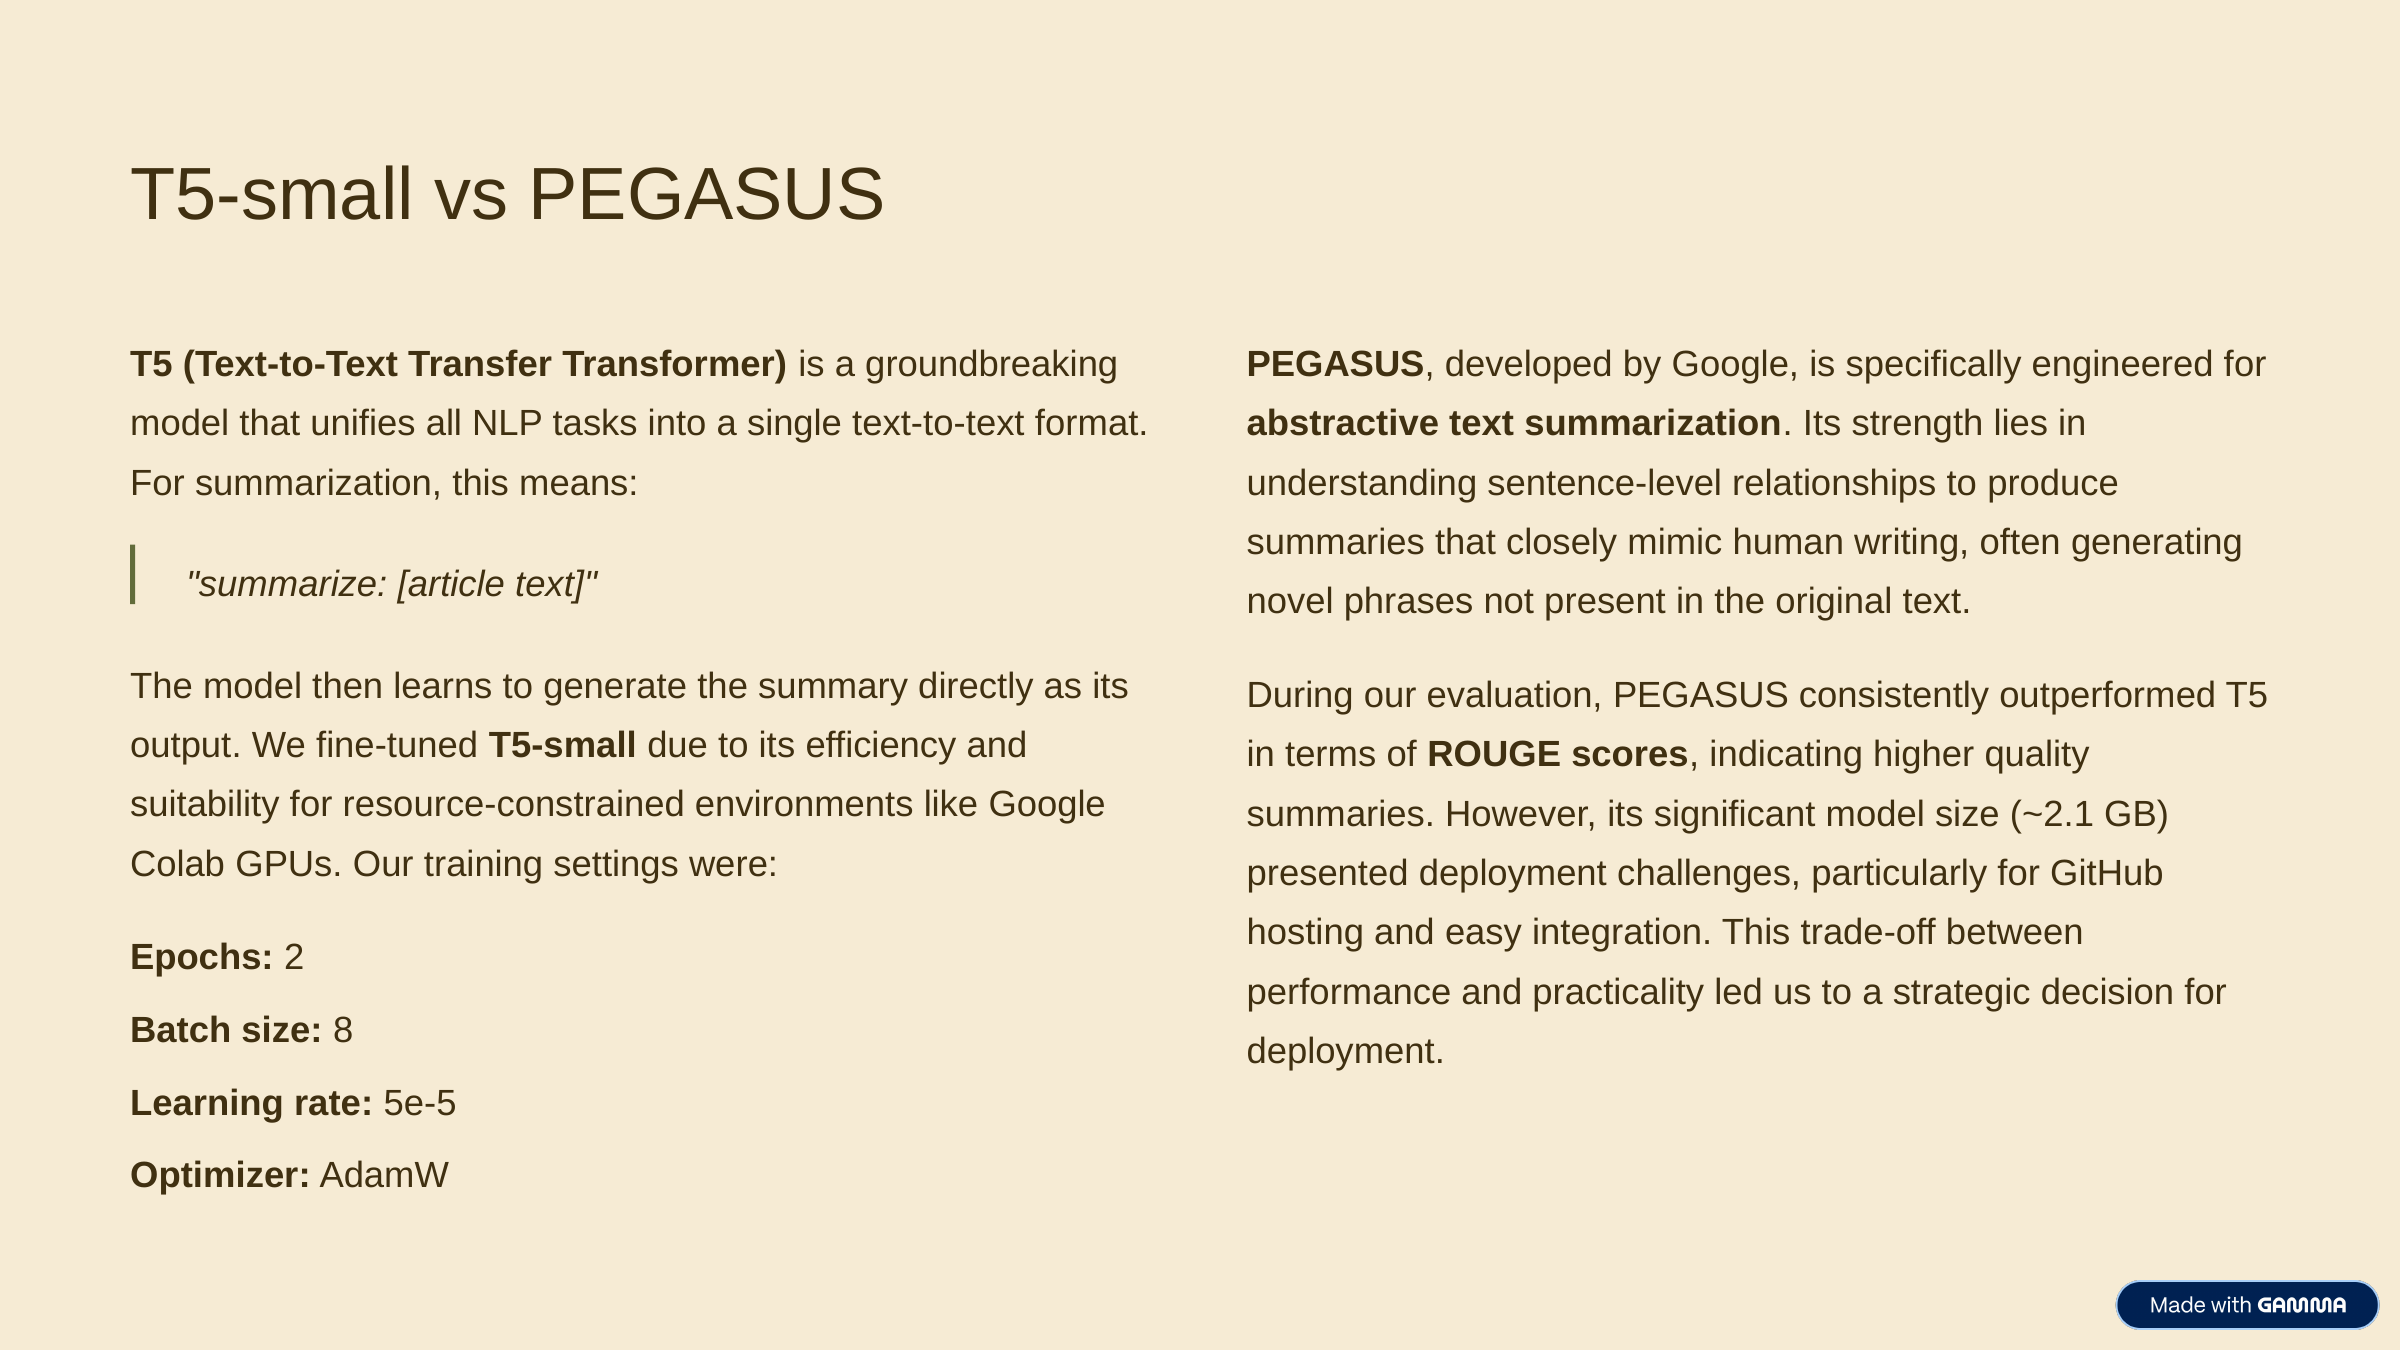

T5-small vs PEGASUS
T5 (Text-to-Text Transfer Transformer) is a groundbreaking model that unifies all NLP tasks into a single text-to-text format. For summarization, this means:
PEGASUS, developed by Google, is specifically engineered for abstractive text summarization. Its strength lies in understanding sentence-level relationships to produce summaries that closely mimic human writing, often generating novel phrases not present in the original text.

"summarize: [article text]"
The model then learns to generate the summary directly as its output. We fine-tuned T5-small due to its efficiency and suitability for resource-constrained environments like Google Colab GPUs. Our training settings were:
During our evaluation, PEGASUS consistently outperformed T5 in terms of ROUGE scores, indicating higher quality summaries. However, its significant model size (~2.1 GB) presented deployment challenges, particularly for GitHub hosting and easy integration. This trade-off between performance and practicality led us to a strategic decision for deployment.
Epochs: 2
Batch size: 8
Learning rate: 5e-5
Optimizer: AdamW